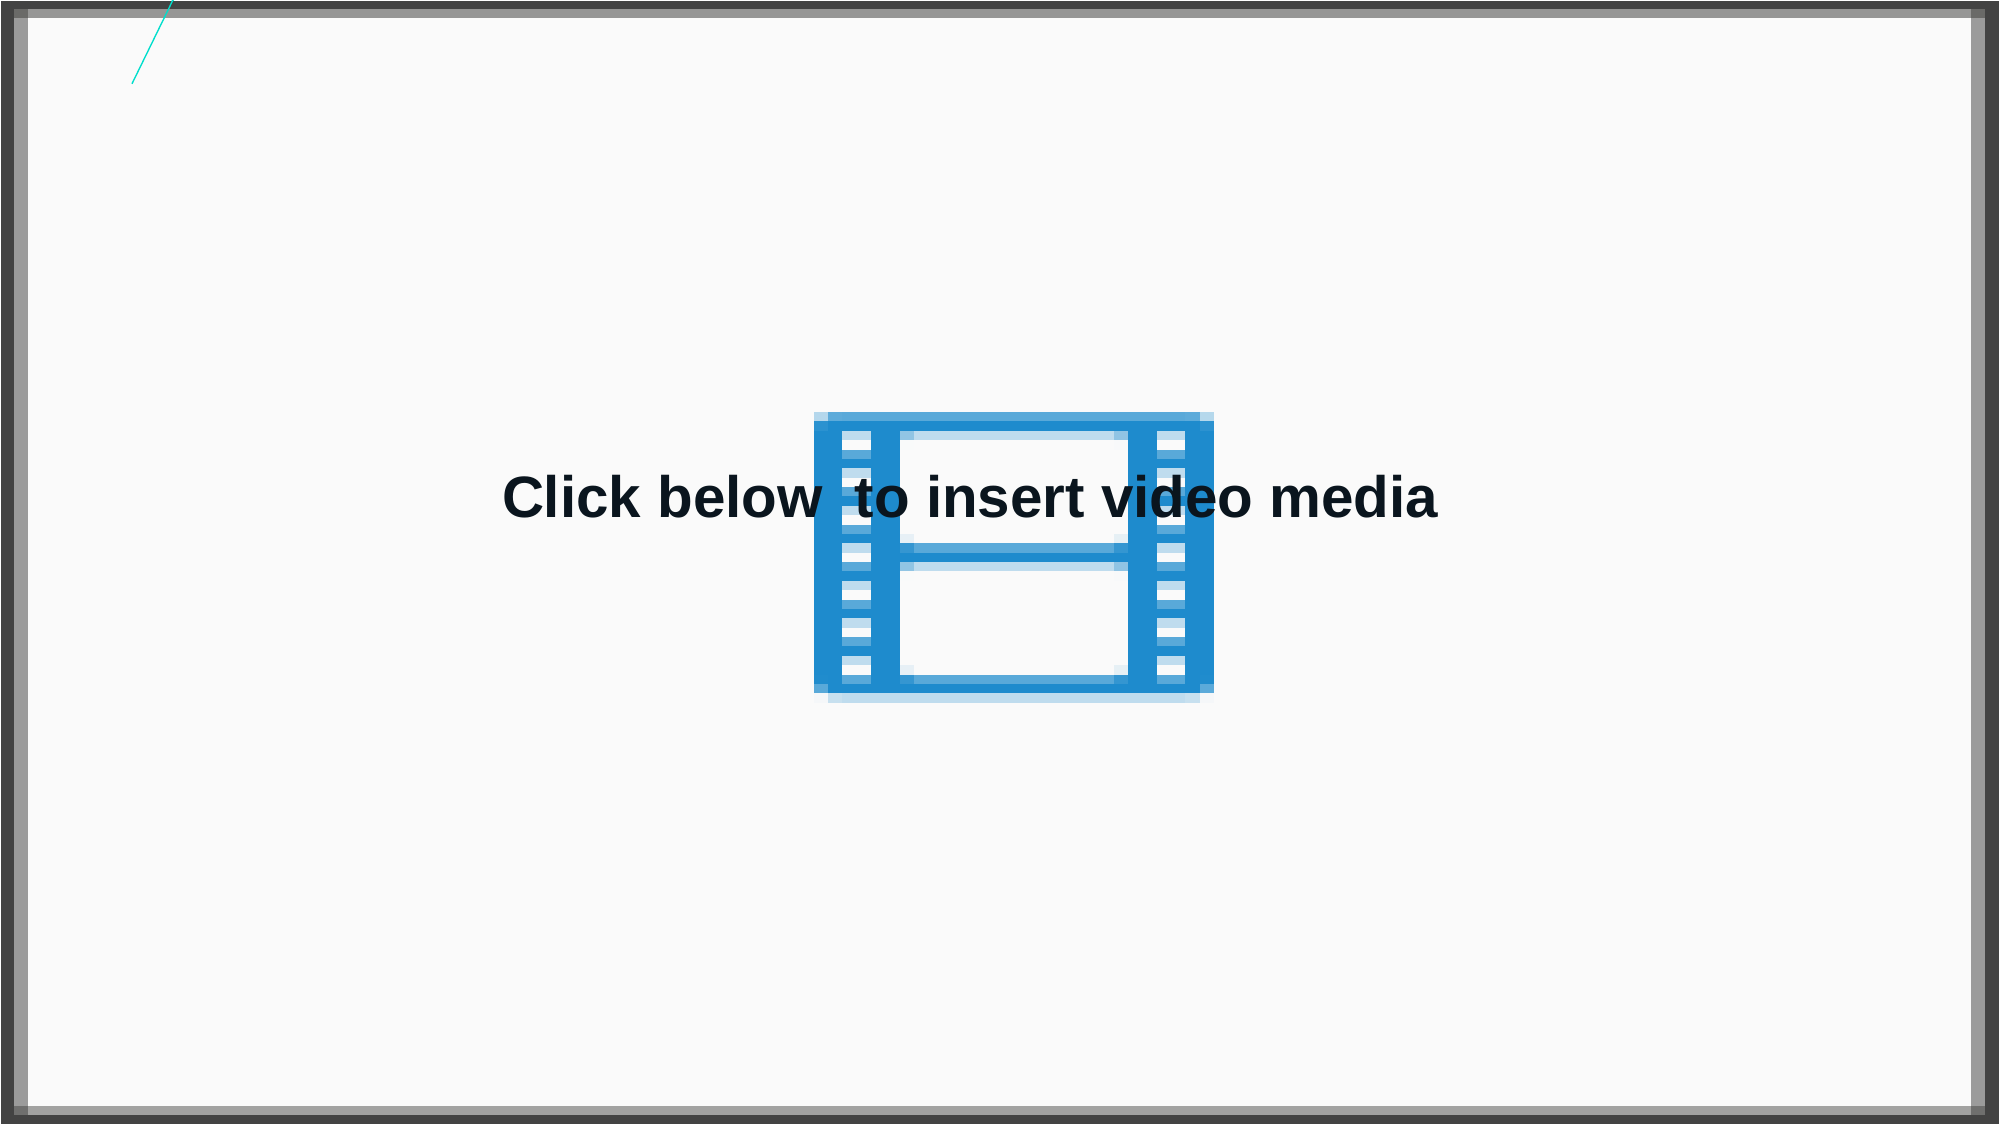

59

Click below  to insert video media